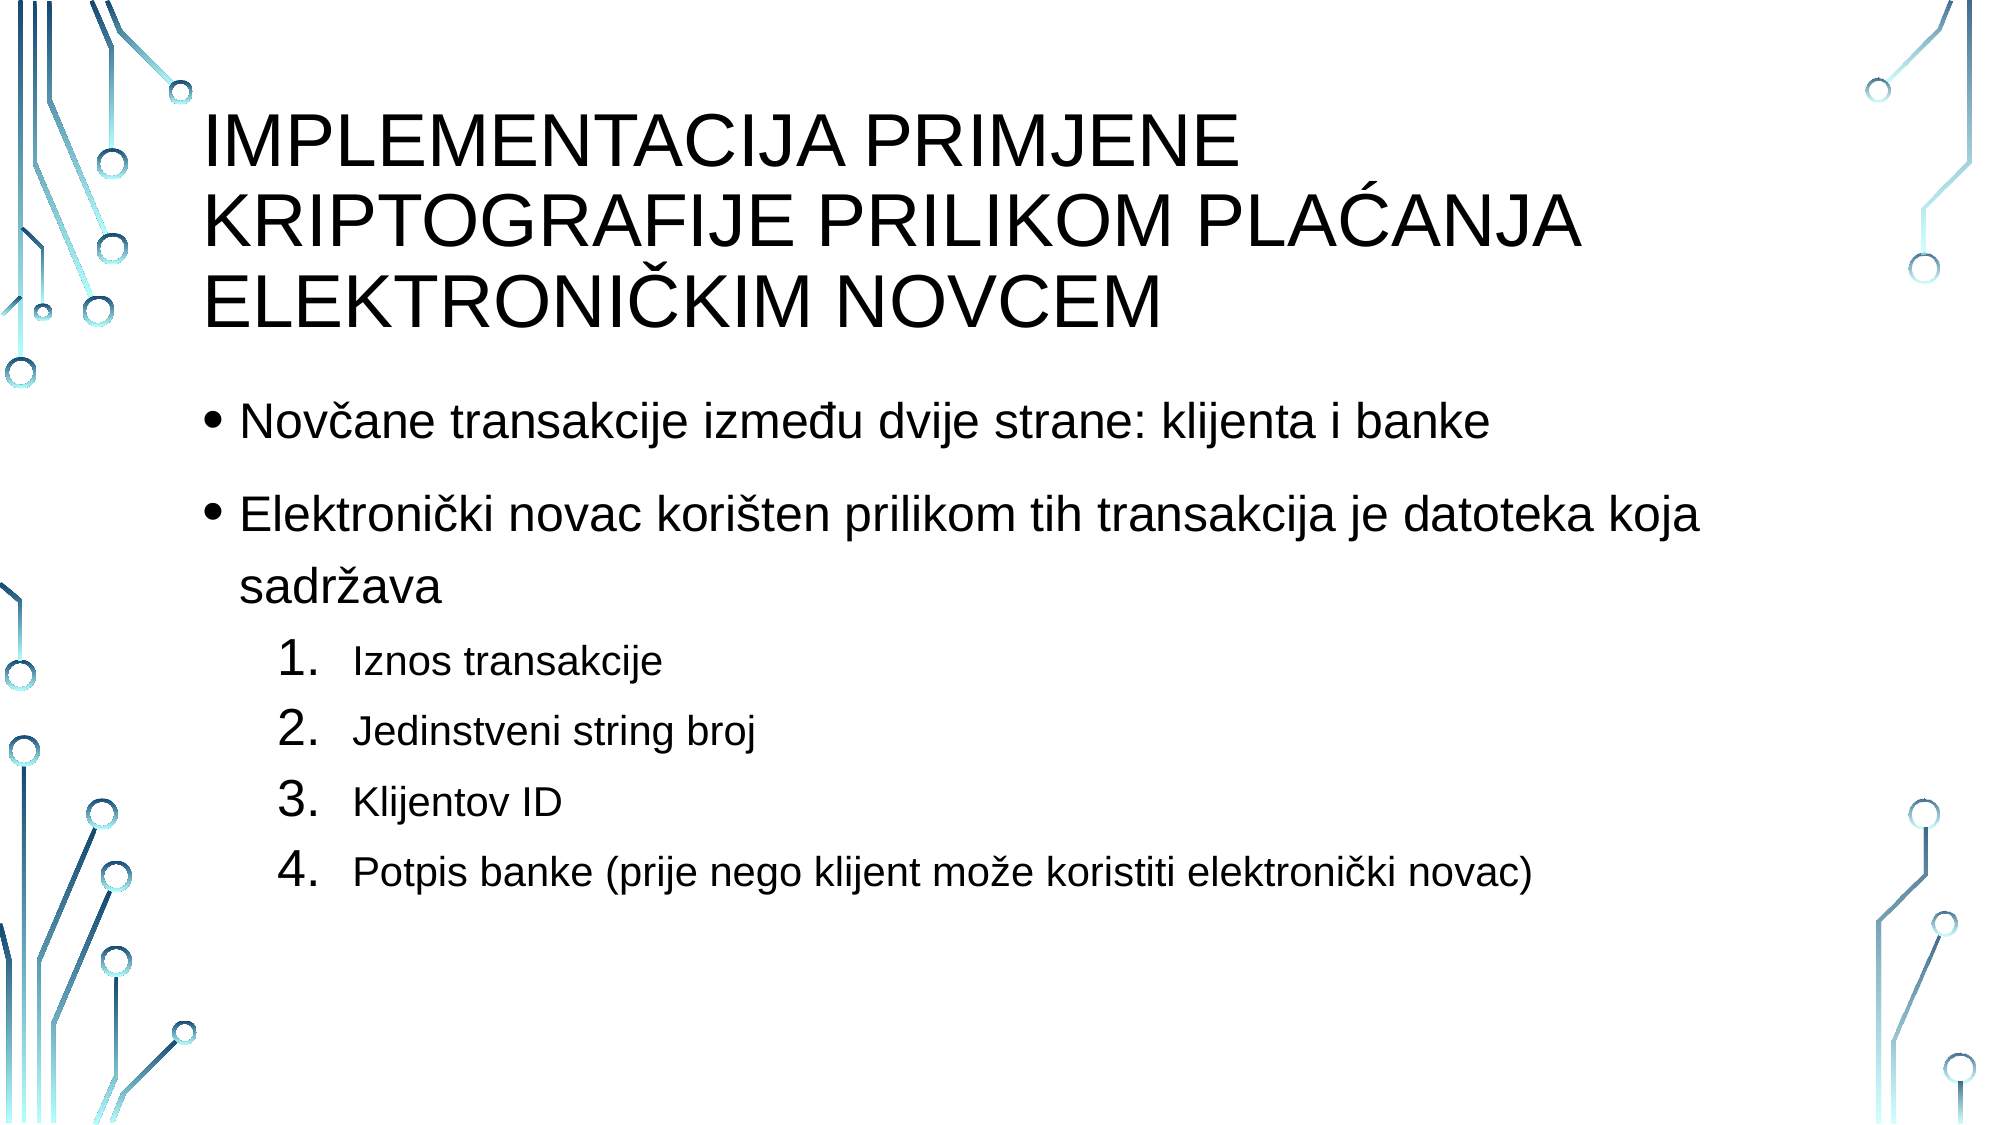

# IMPLEMENTACIJA PRIMJENE KRIPTOGRAFIJE PRILIKOM PLAĆANJA ELEKTRONIČKIM NOVCEM
Novčane transakcije između dvije strane: klijenta i banke
Elektronički novac korišten prilikom tih transakcija je datoteka koja sadržava
Iznos transakcije
Jedinstveni string broj
Klijentov ID
Potpis banke (prije nego klijent može koristiti elektronički novac)